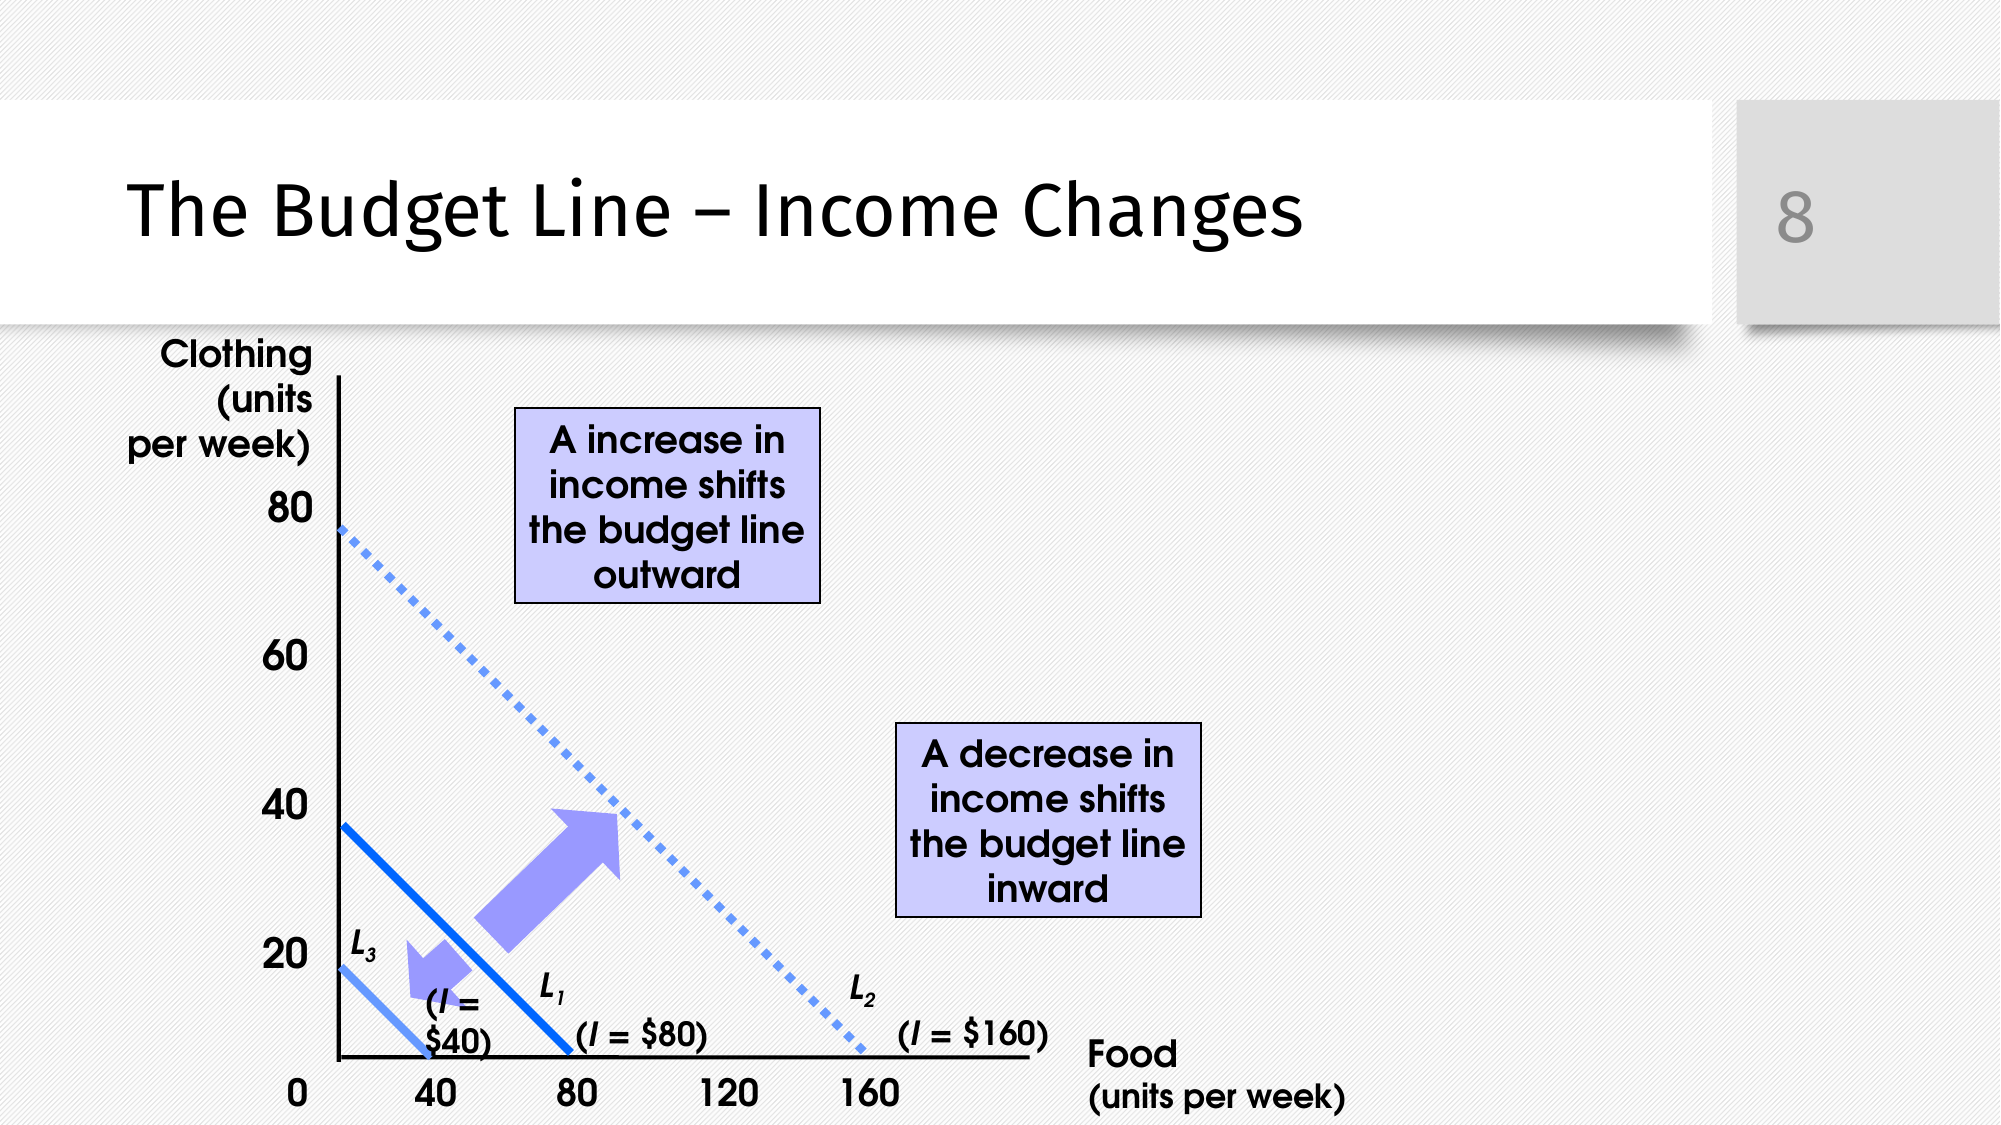

8
# The Budget Line – Income Changes
Clothing
(units
per week)

80
60
40
20
Food
(units per week)

0
40
80
120
160
A increase in
income shifts
the budget line
outward

L2
(I = $160)
A decrease in
income shifts
the budget line
inward

L1
(I = $80)

L3

(I =
$40)